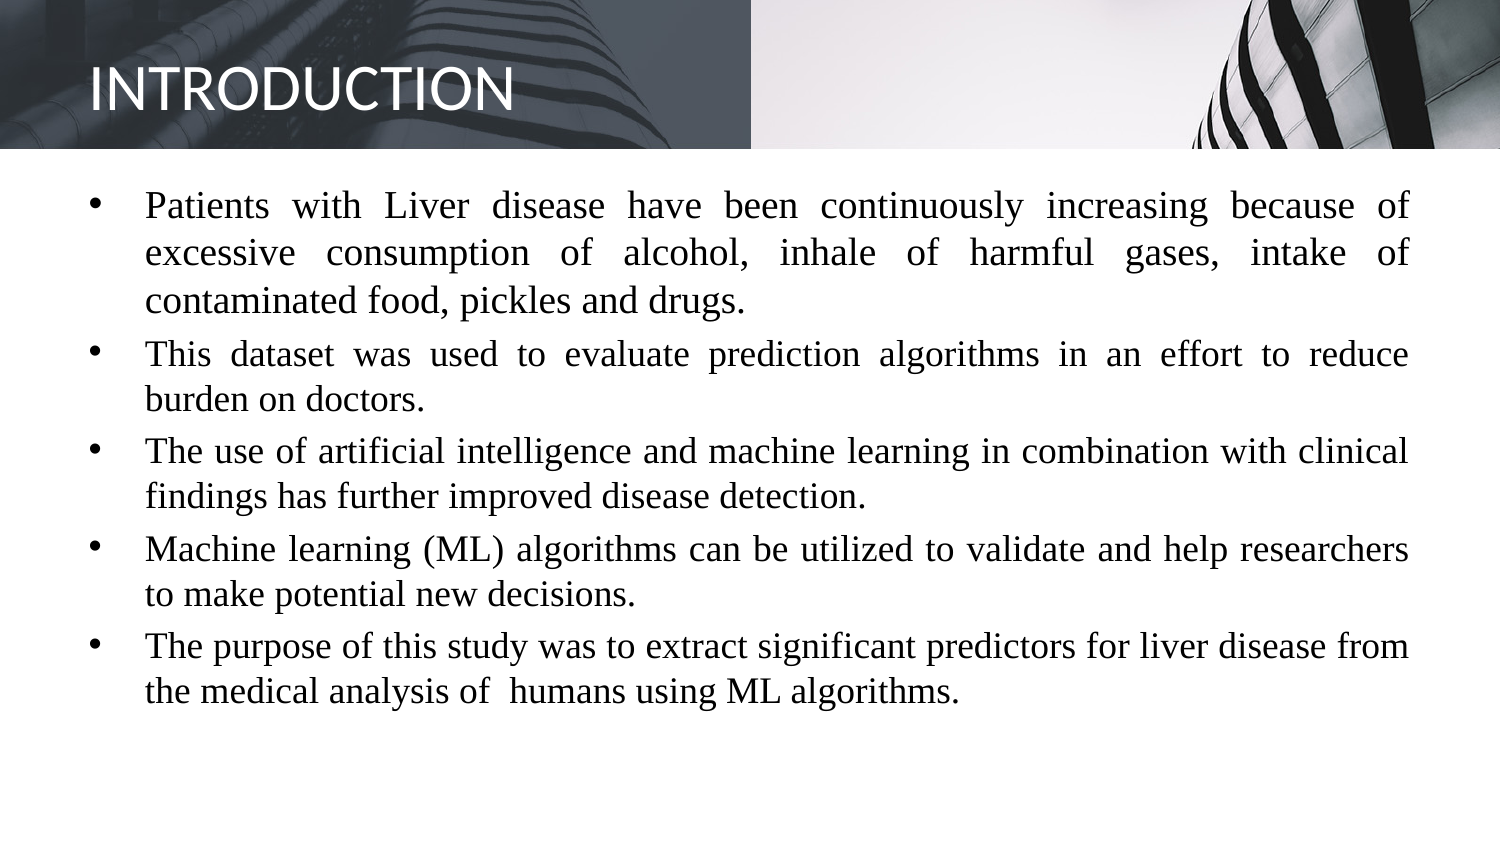

# INTRODUCTION
Patients with Liver disease have been continuously increasing because of excessive consumption of alcohol, inhale of harmful gases, intake of contaminated food, pickles and drugs.
This dataset was used to evaluate prediction algorithms in an effort to reduce burden on doctors.
The use of artificial intelligence and machine learning in combination with clinical findings has further improved disease detection.
Machine learning (ML) algorithms can be utilized to validate and help researchers to make potential new decisions.
The purpose of this study was to extract significant predictors for liver disease from the medical analysis of  humans using ML algorithms.